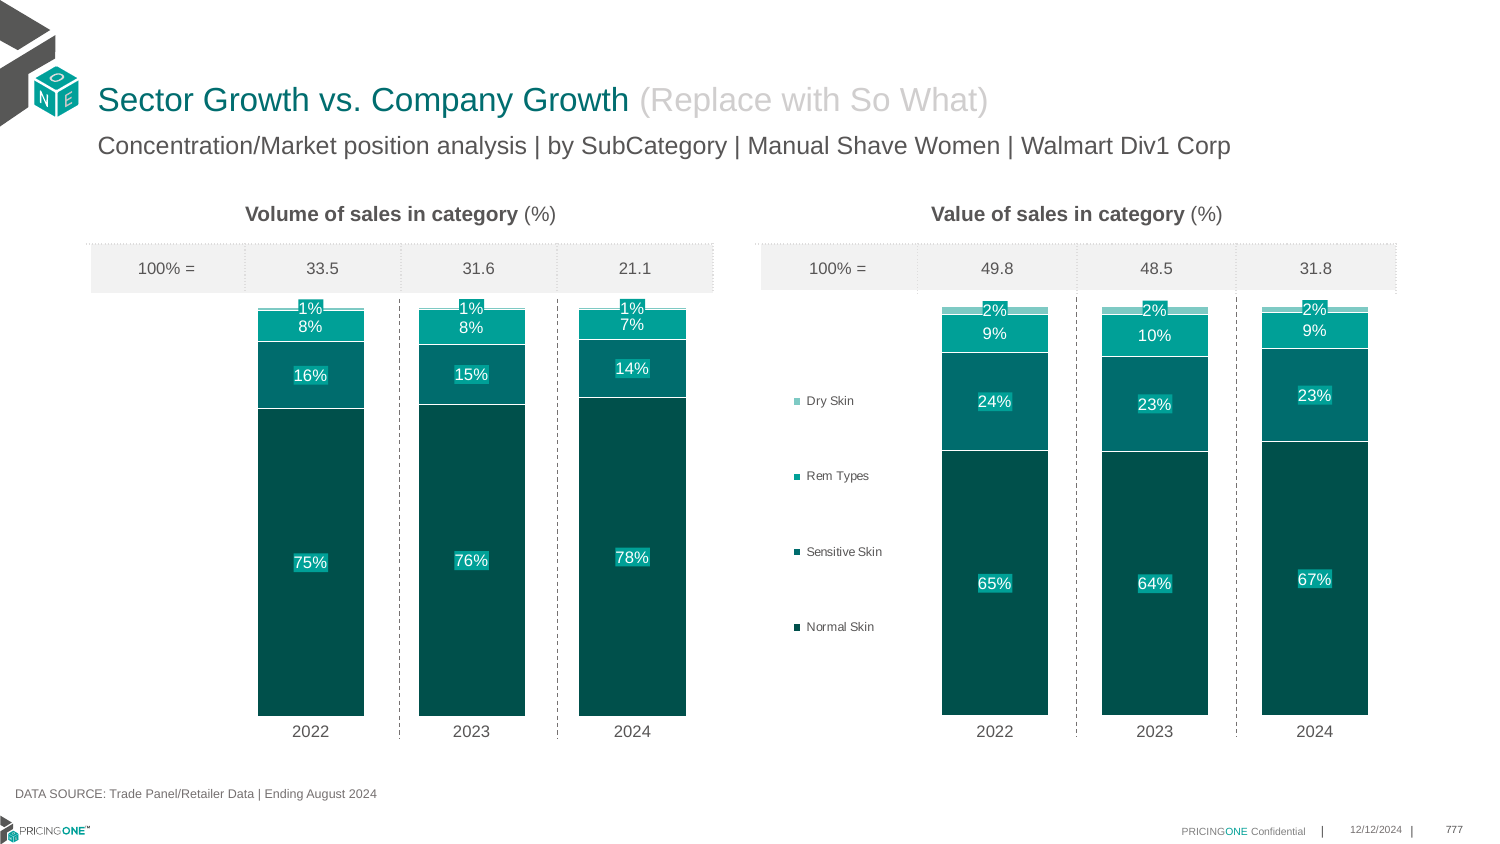

# Sector Growth vs. Company Growth (Replace with So What)
Concentration/Market position analysis | by SubCategory | Manual Shave Women | Walmart Div1 Corp
| Volume of sales in category (%) |  |  |  |
| --- | --- | --- | --- |
| 100% = | 33.5 | 31.6 | 21.1 |
| Value of sales in category (%) |  |  |  |
| --- | --- | --- | --- |
| 100% = | 49.8 | 48.5 | 31.8 |

### Chart

| Category | Normal Skin | Sensitive Skin | Rem Types | Dry Skin |
|---|---|---|---|---|
| 2022 | 0.7512798332223821 | 0.16408957228190313 | 0.07714722627762087 | 0.007483368218093919 |
| 2023 | 0.7617253081767367 | 0.14758835162235248 | 0.08424106795782473 | 0.006445272243086153 |
| 2024 | 0.7791801609656082 | 0.14127723249735302 | 0.07429594931192676 | 0.005246657225112012 |

### Chart

| Category | Normal Skin | Sensitive Skin | Rem Types | Dry Skin |
|---|---|---|---|---|
| 2022 | 0.6464114910960942 | 0.24075485079995007 | 0.09121805645080443 | 0.021615601653151316 |
| 2023 | 0.6448760422523405 | 0.23290988677010374 | 0.10278429218606792 | 0.019429778791487873 |
| 2024 | 0.6685083382677599 | 0.2283205164200209 | 0.08704637126613167 | 0.016124774046087482 |
DATA SOURCE: Trade Panel/Retailer Data | Ending August 2024

12/12/2024
777